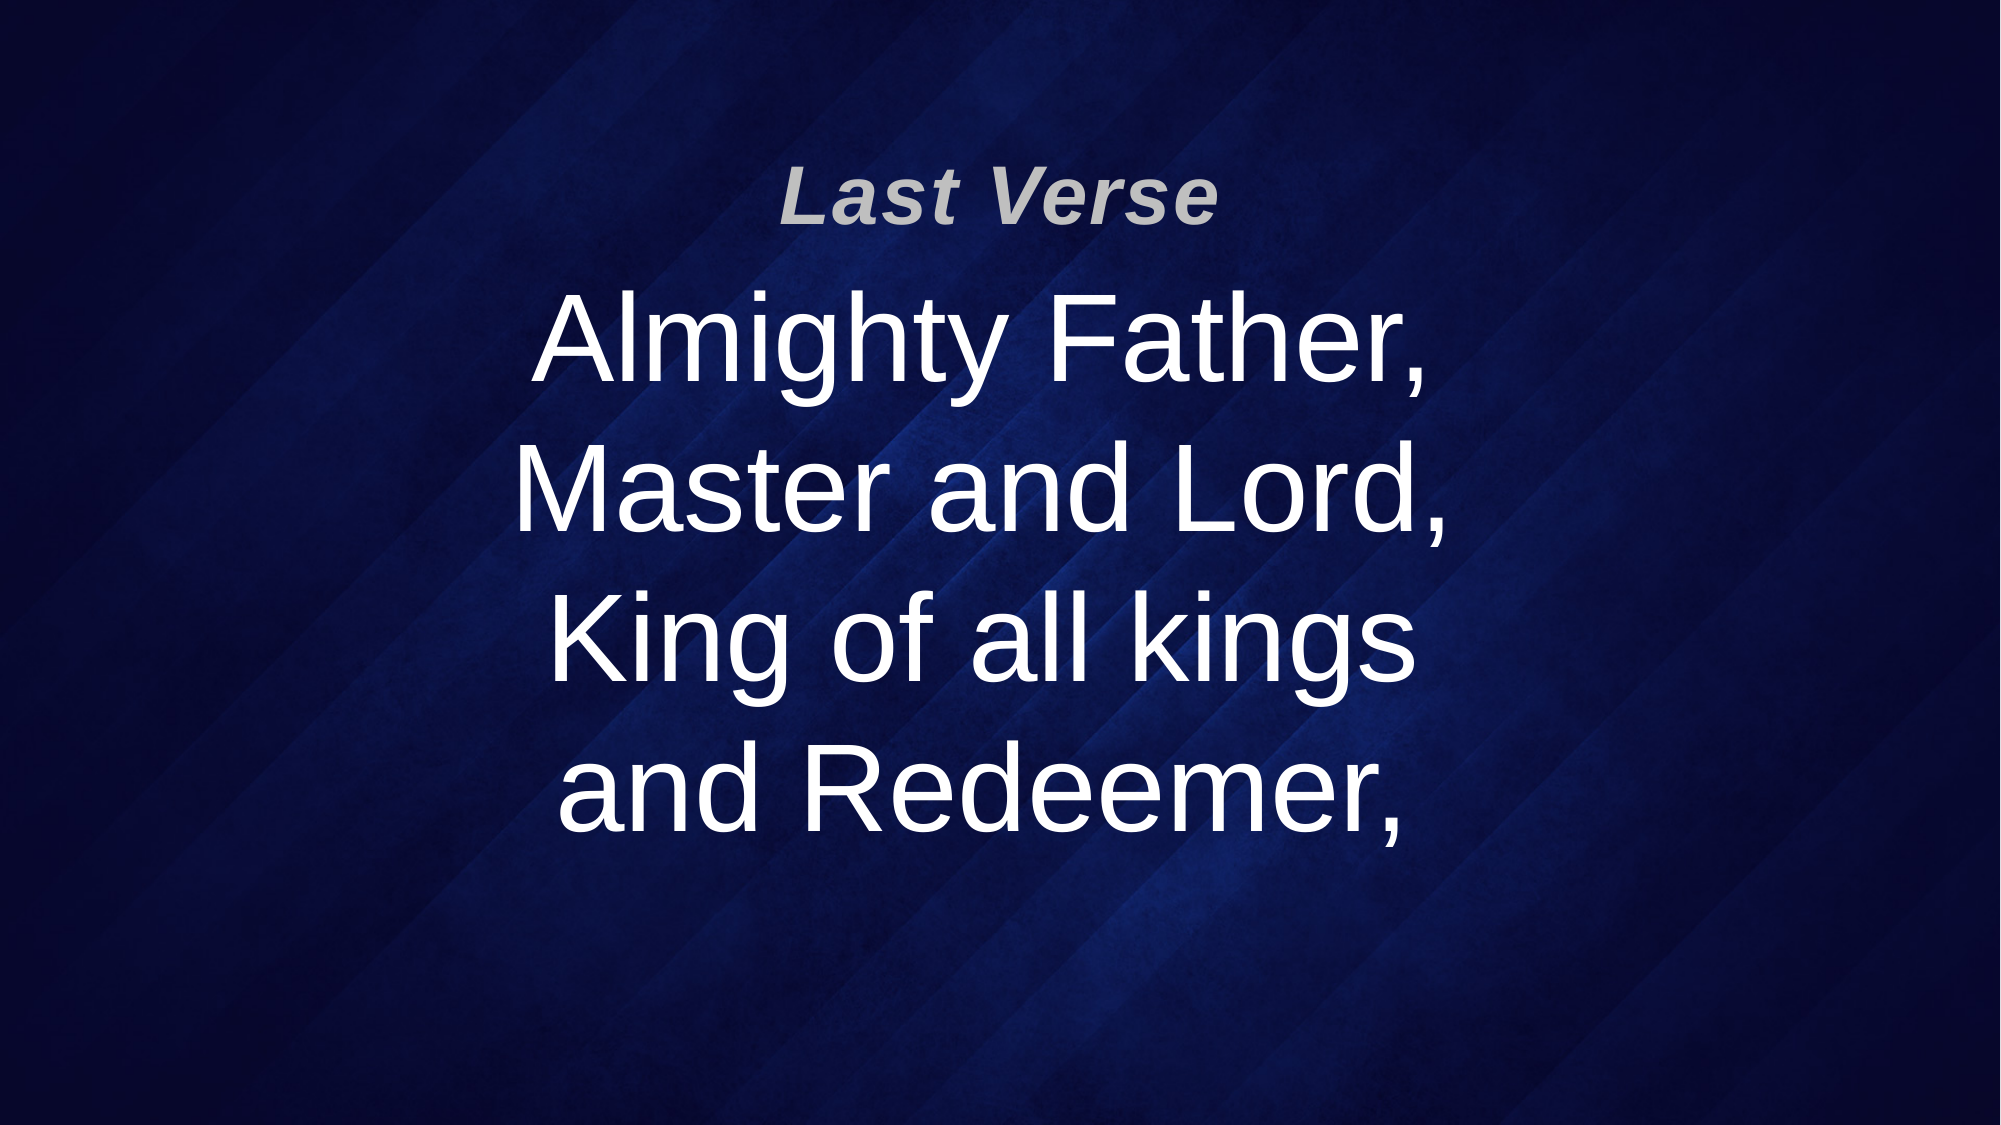

Last Verse
# Almighty Father, Master and Lord, King of all kings and Redeemer,